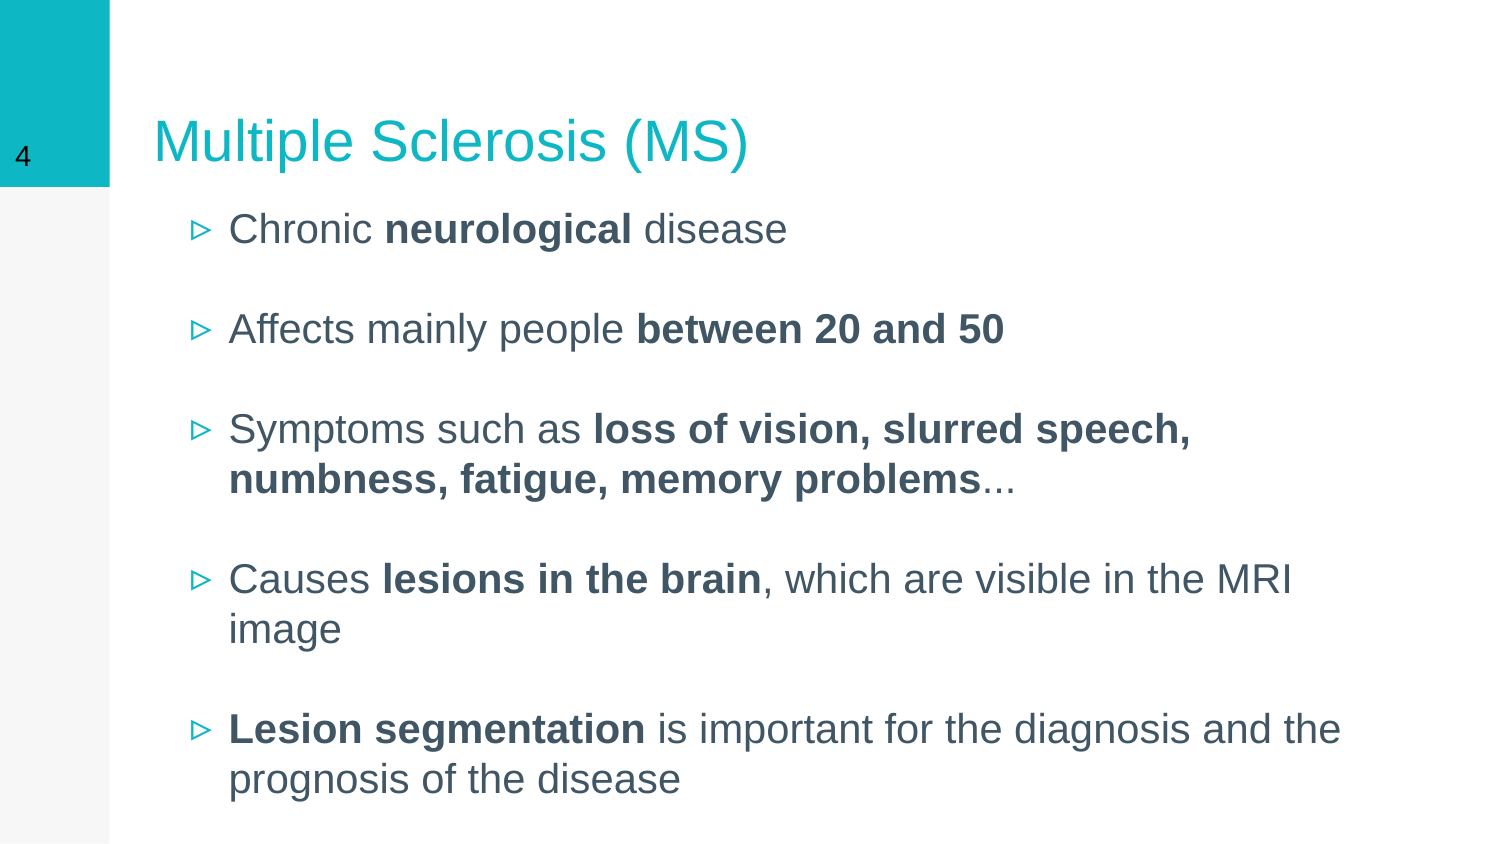

4
# Multiple Sclerosis (MS)
Chronic neurological disease

Affects mainly people between 20 and 50

Symptoms such as loss of vision, slurred speech, numbness, fatigue, memory problems...

Causes lesions in the brain, which are visible in the MRI image

Lesion segmentation is important for the diagnosis and the prognosis of the disease